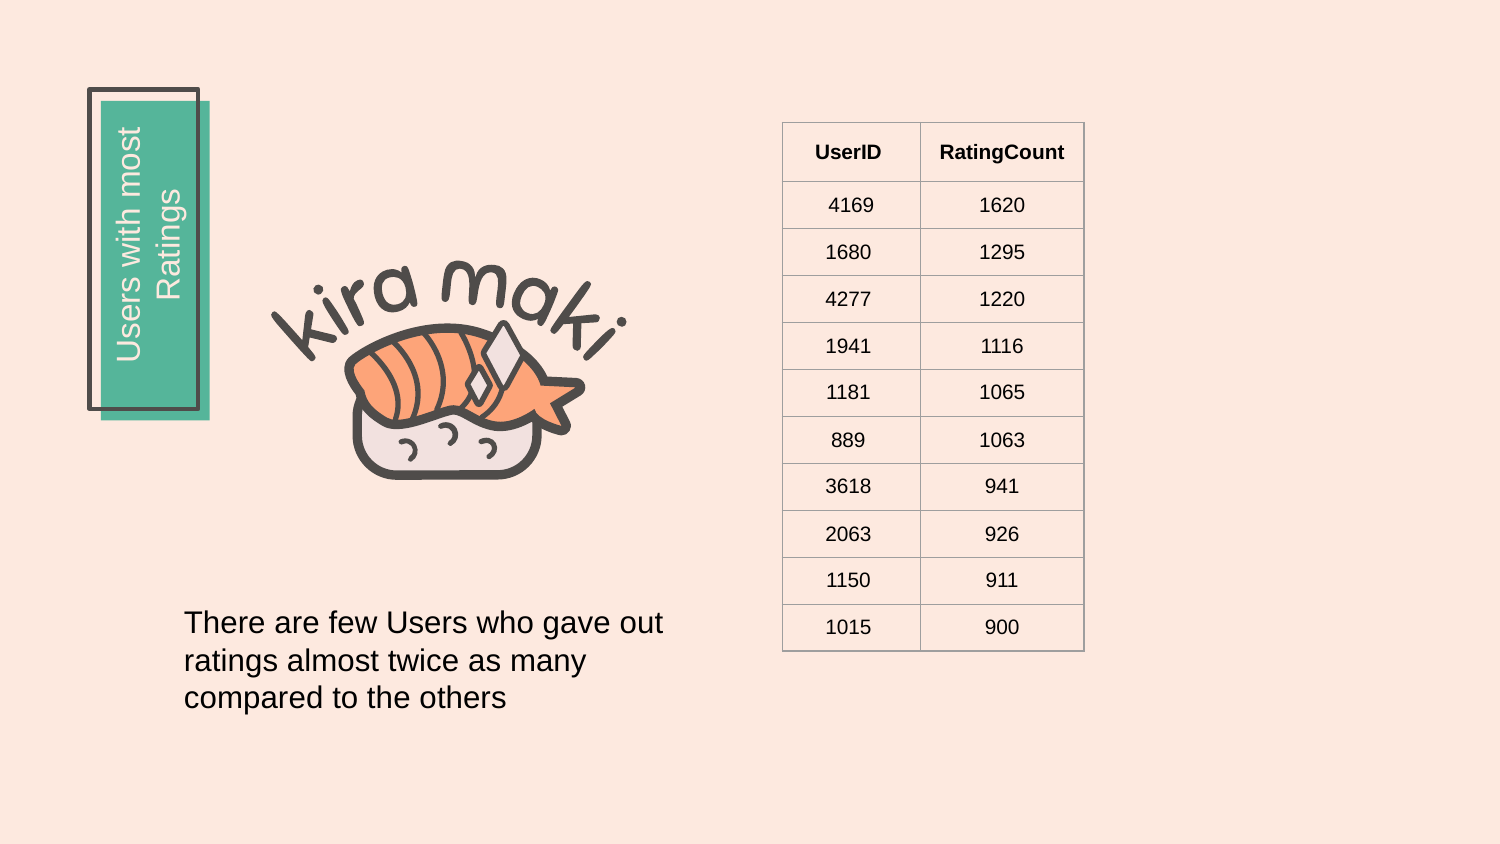

| UserID | RatingCount |
| --- | --- |
| 4169 | 1620 |
| 1680 | 1295 |
| 4277 | 1220 |
| 1941 | 1116 |
| 1181 | 1065 |
| 889 | 1063 |
| 3618 | 941 |
| 2063 | 926 |
| 1150 | 911 |
| 1015 | 900 |
# Users with most Ratings

There are few Users who gave out ratings almost twice as many compared to the others